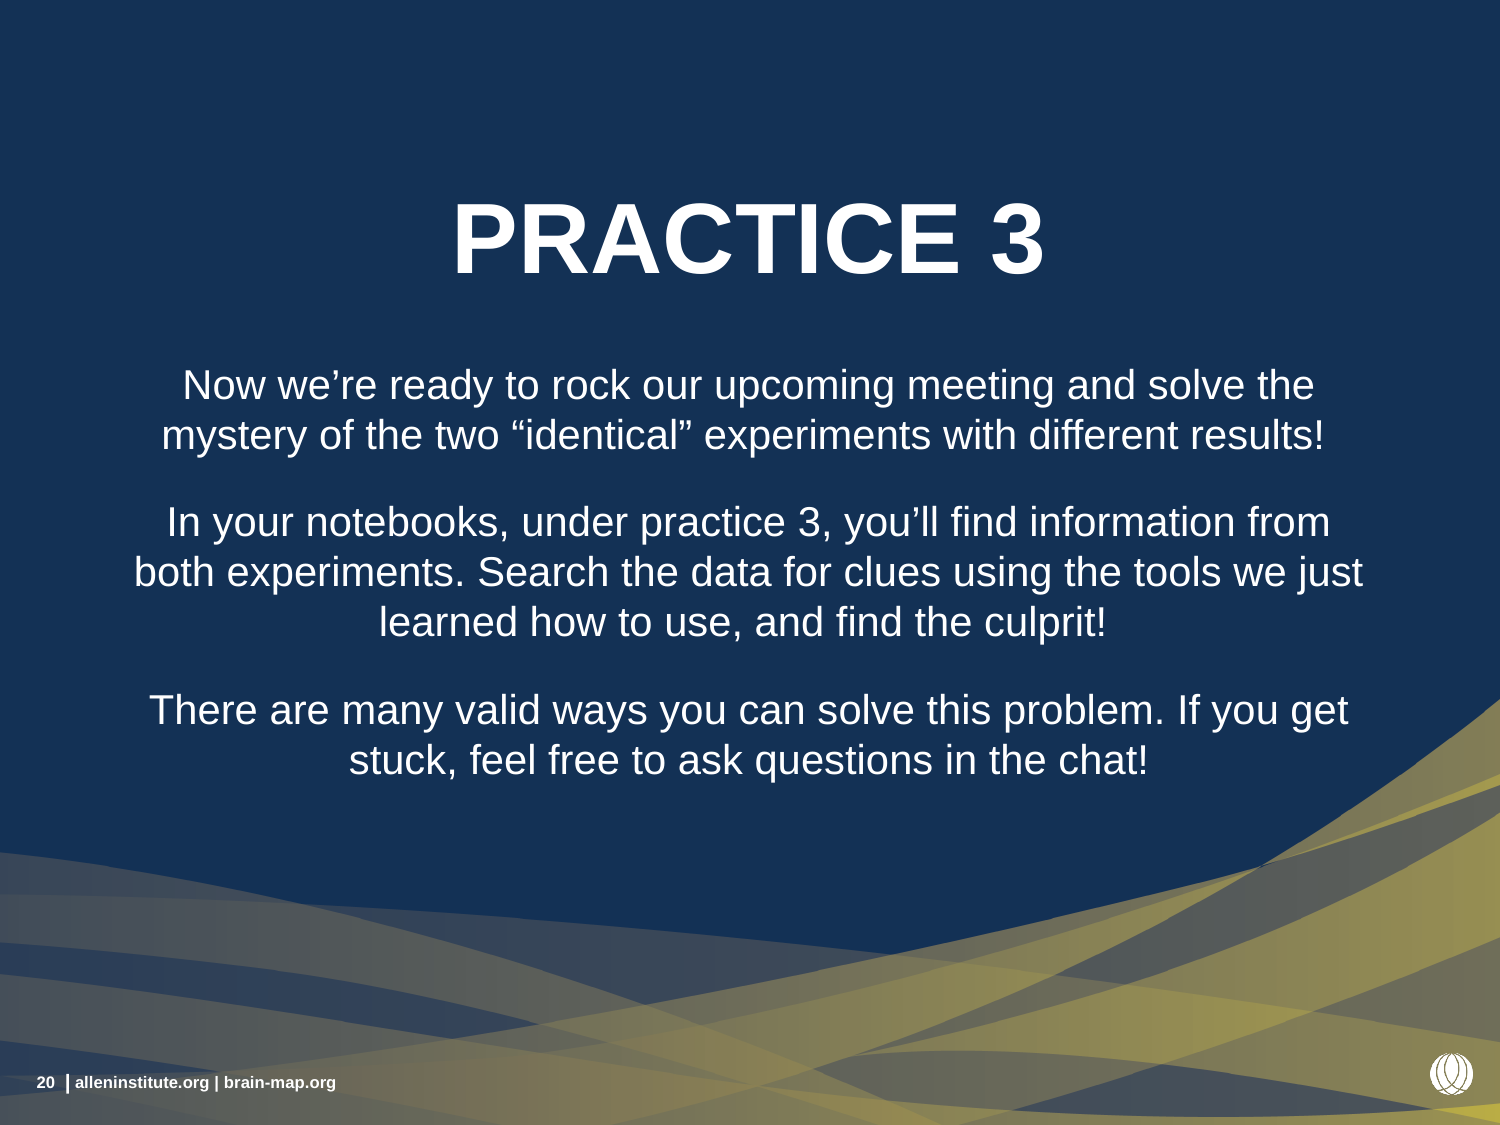

# PRACTICE 3
Now we’re ready to rock our upcoming meeting and solve the mystery of the two “identical” experiments with different results!
In your notebooks, under practice 3, you’ll find information from both experiments. Search the data for clues using the tools we just learned how to use, and find the culprit!
There are many valid ways you can solve this problem. If you get stuck, feel free to ask questions in the chat!
20
alleninstitute.org | brain-map.org